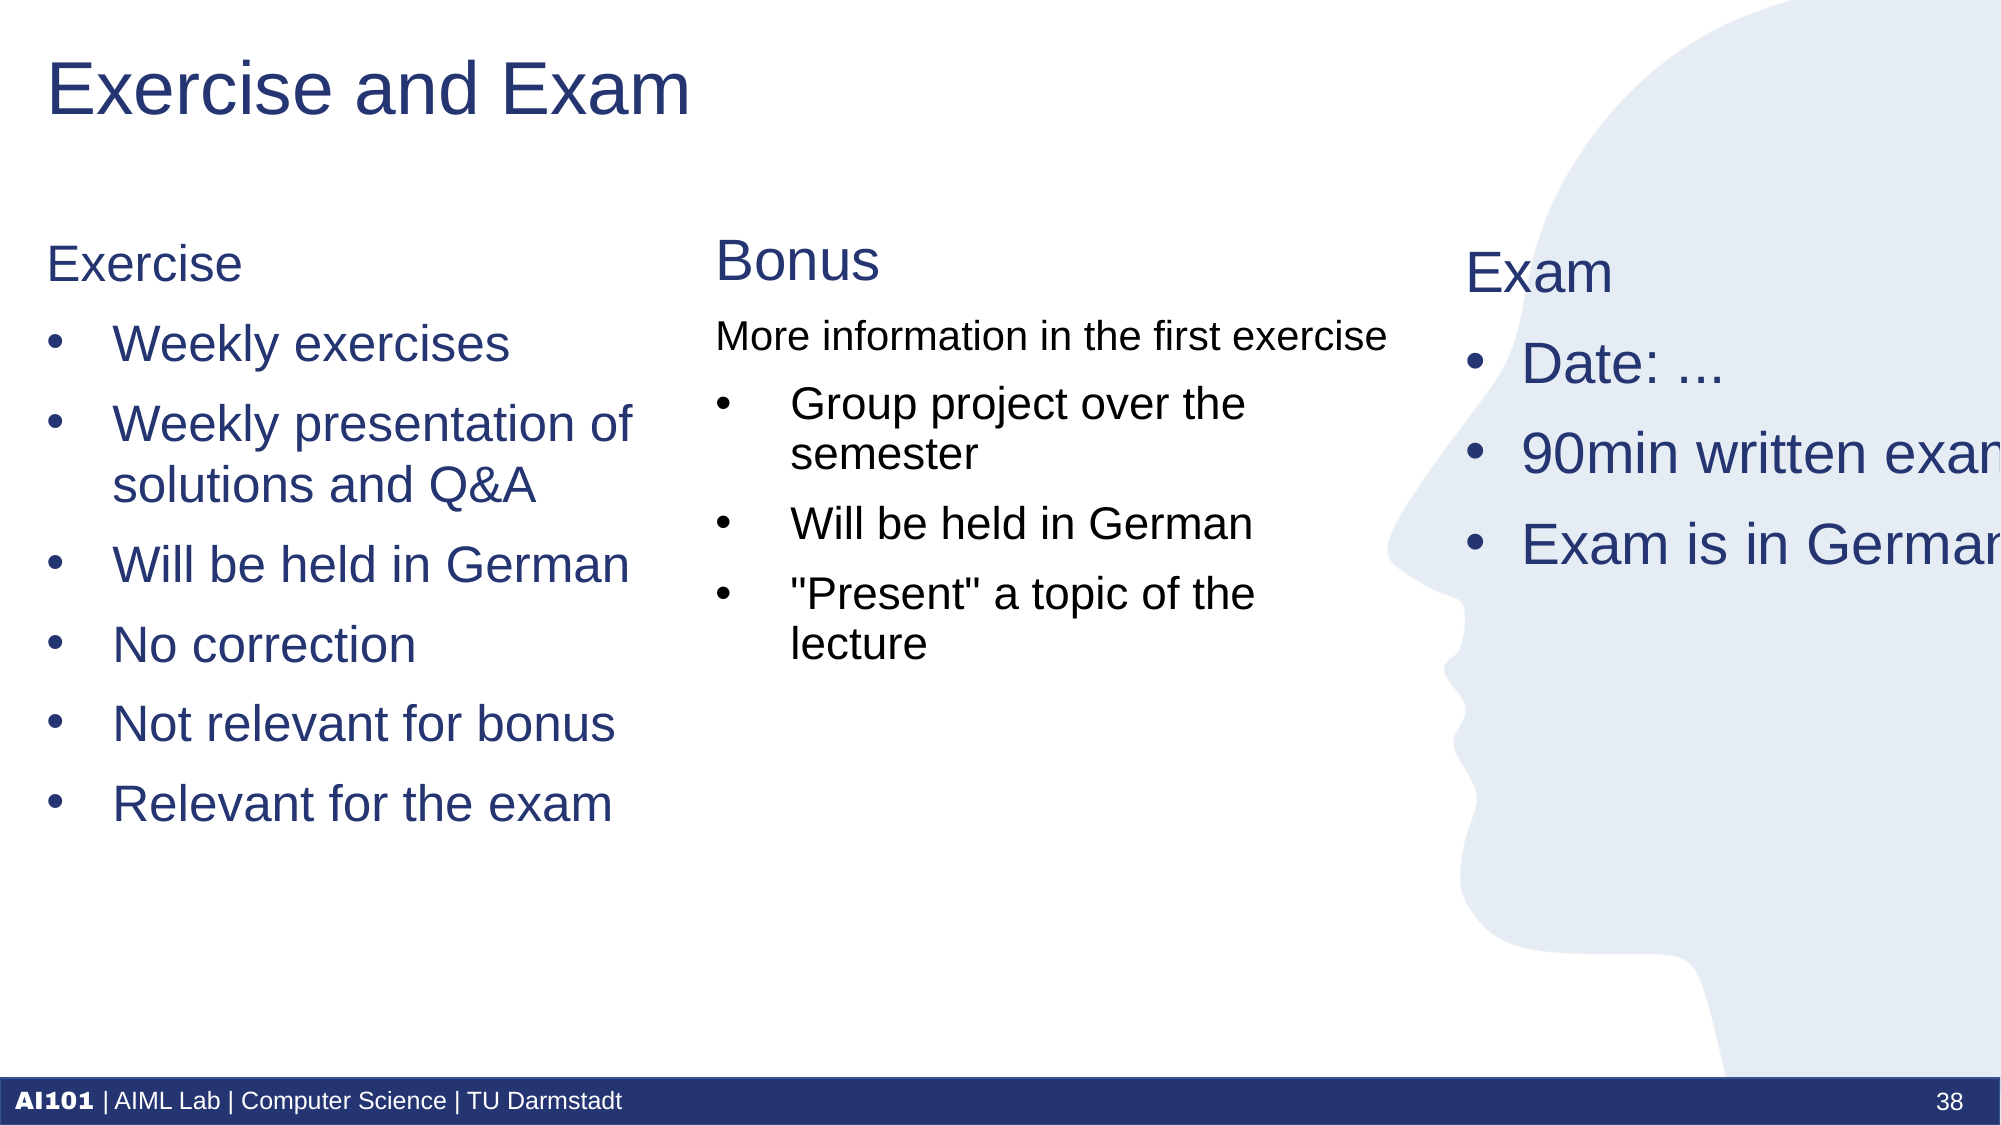

# Exercise and Exam
Exercise
Weekly exercises
Weekly presentation of solutions and Q&A
Will be held in German
No correction
Not relevant for bonus
Relevant for the exam
Bonus
More information in the first exercise
Group project over the semester
Will be held in German
"Present" a topic of the lecture
Exam
Date: ...
90min written exam
Exam is in German